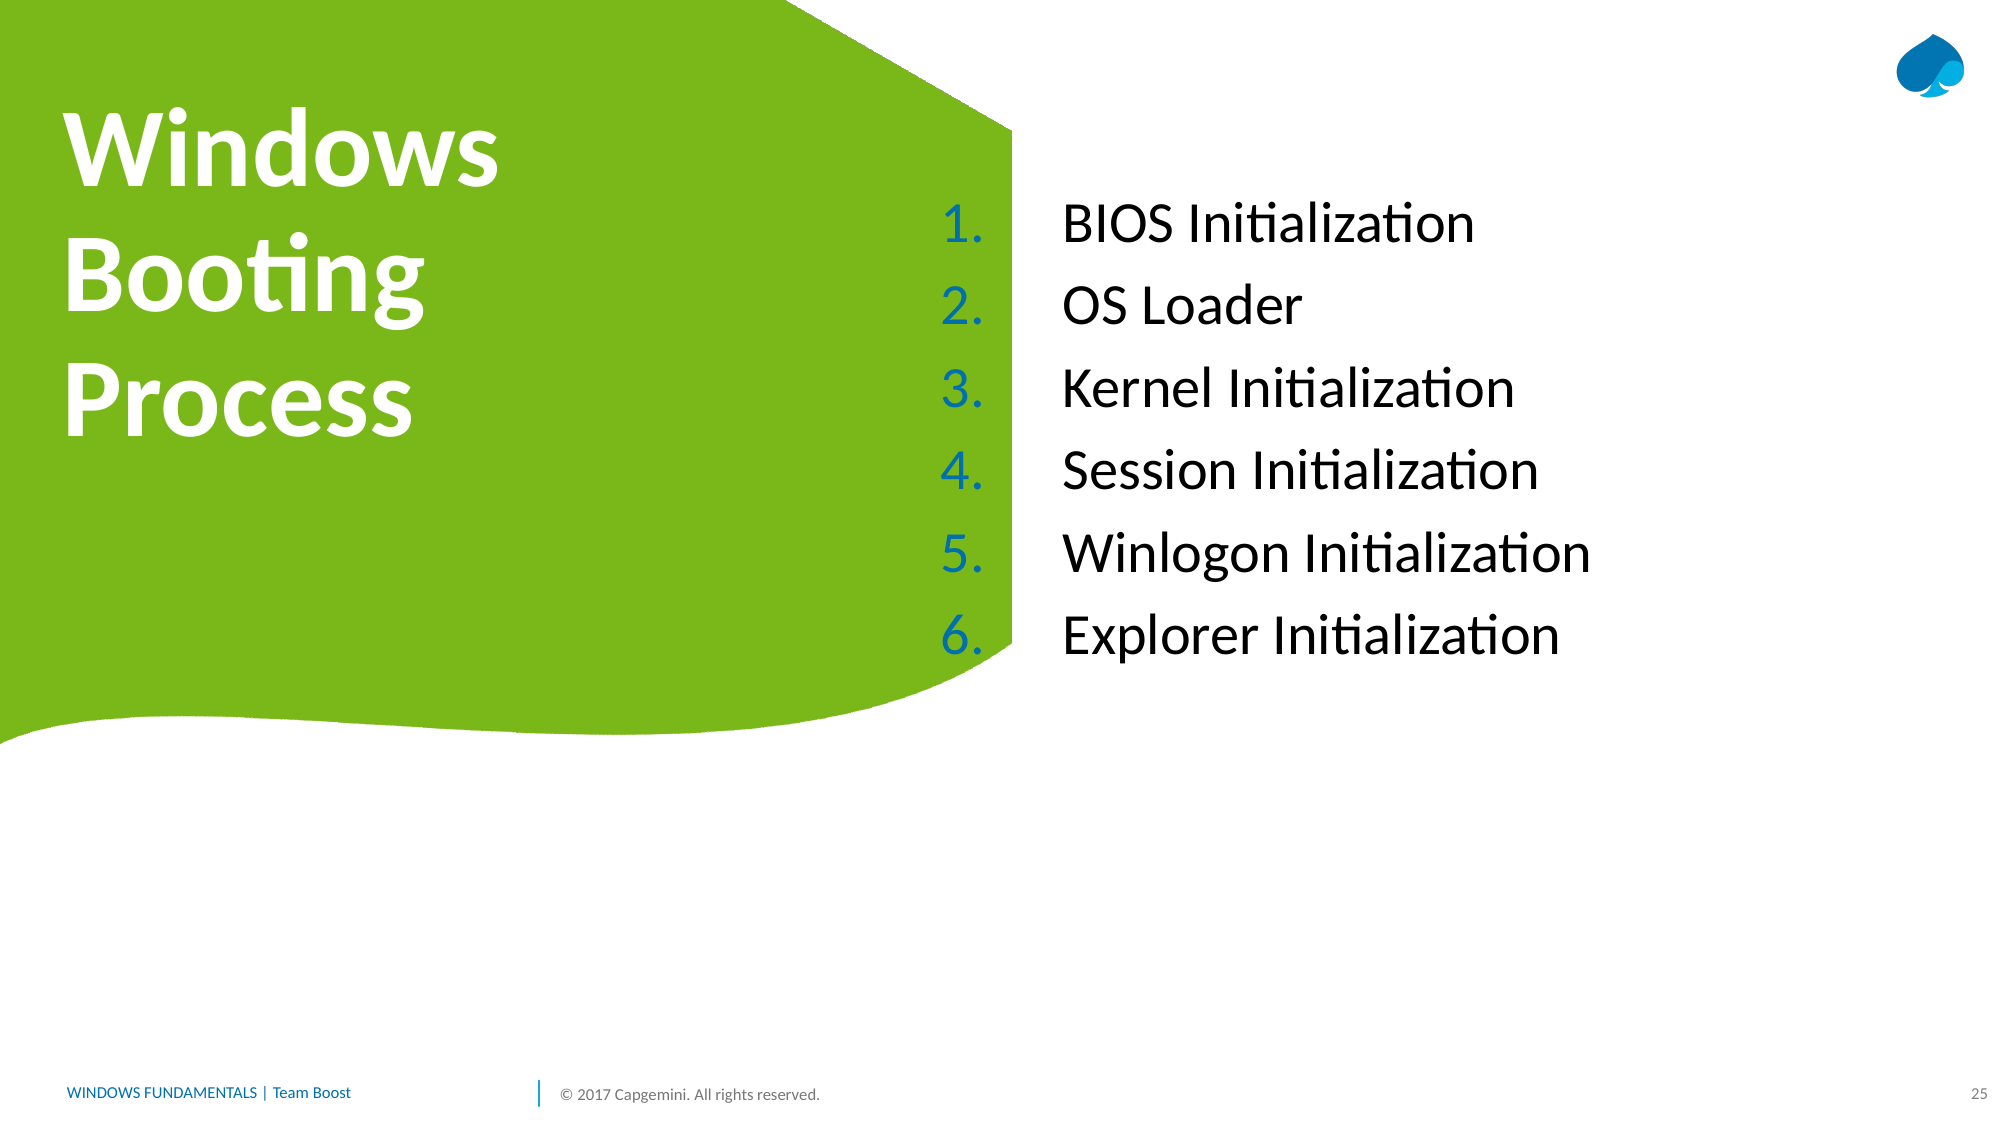

BIOS Initialization
OS Loader
Kernel Initialization
Session Initialization
Winlogon Initialization
Explorer Initialization

# Windows Booting Process